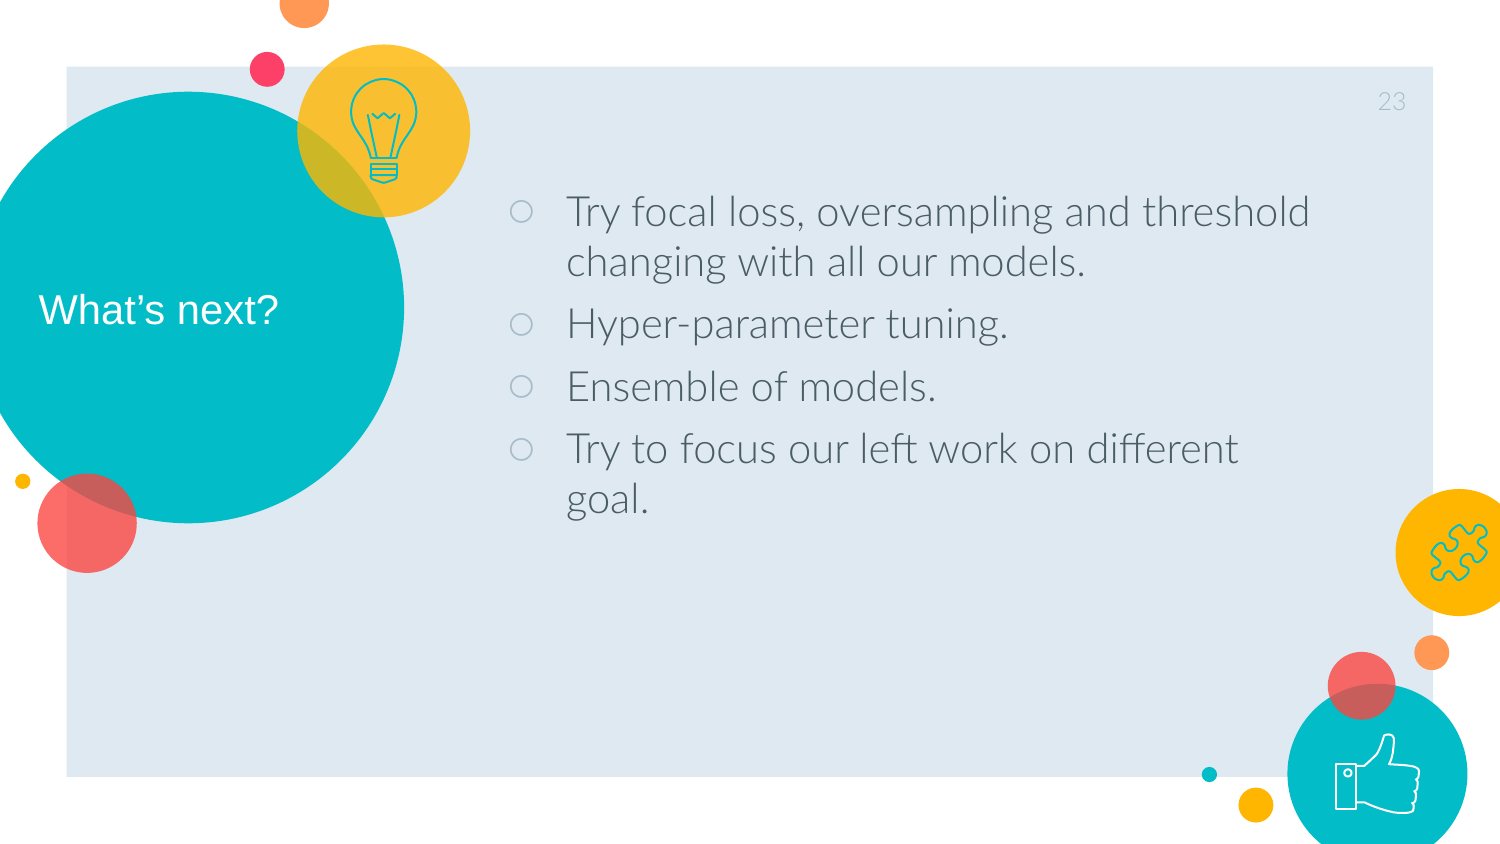

23
# What’s next?
Try focal loss, oversampling and threshold changing with all our models.
Hyper-parameter tuning.
Ensemble of models.
Try to focus our left work on different goal.